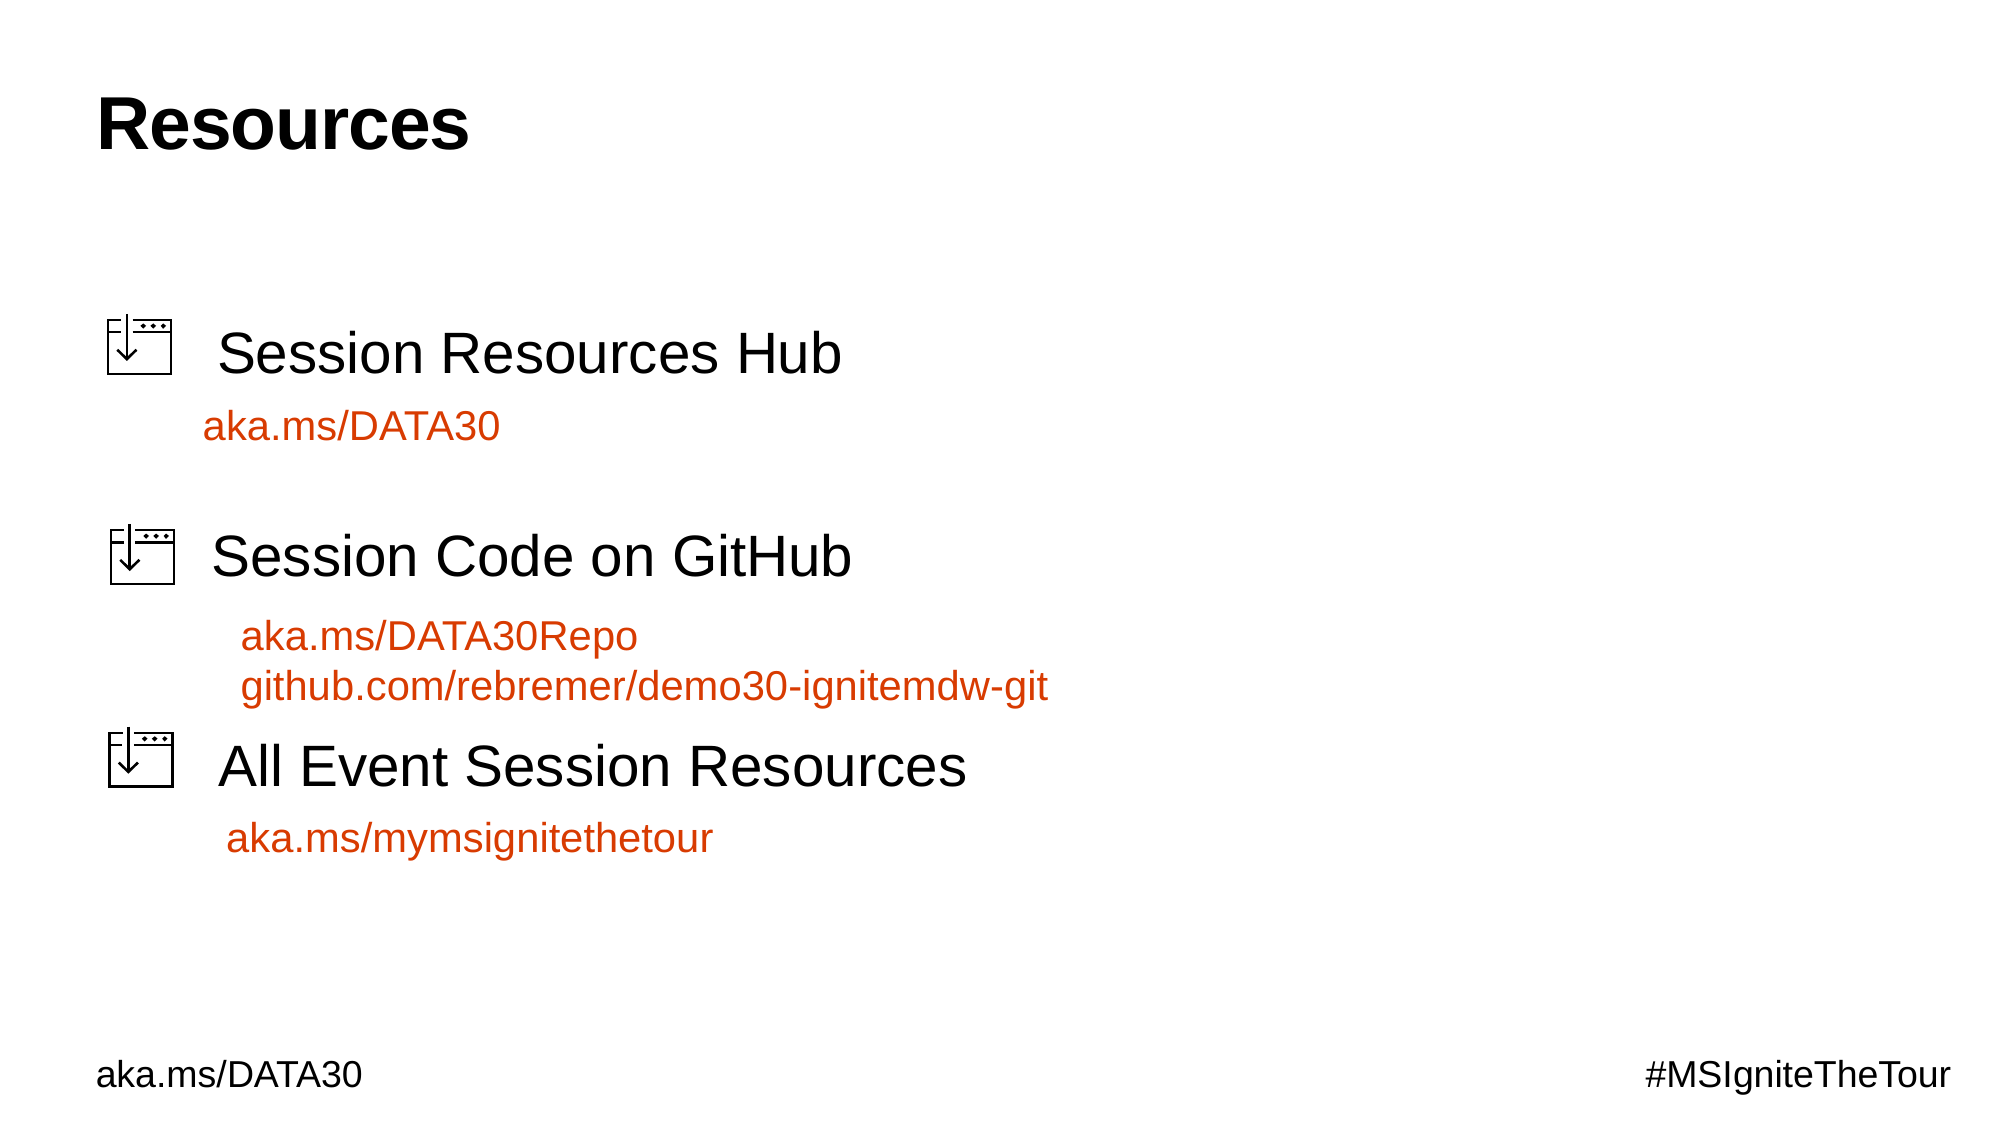

# Resources

Session Resources Hub
aka.ms/DATA30
Session Code on GitHub

aka.ms/DATA30Repo
github.com/rebremer/demo30-ignitemdw-git

All Event Session Resources
aka.ms/mymsignitethetour